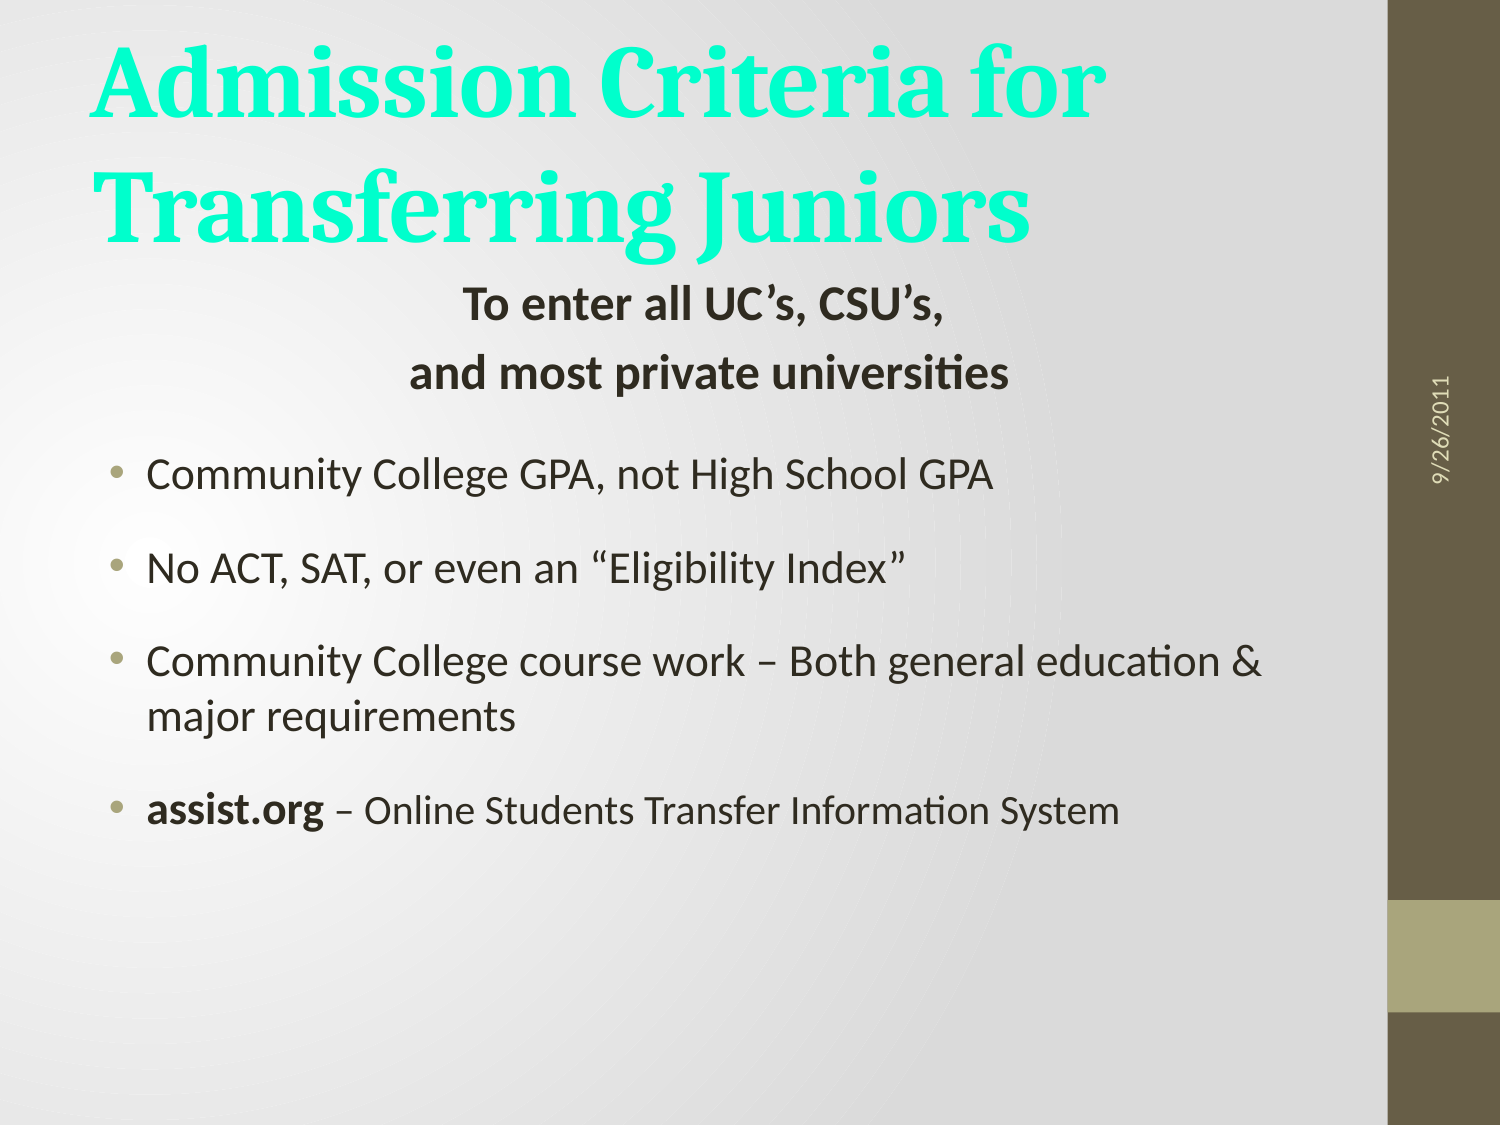

Admission Criteria for Transferring Juniors
To enter all UC’s, CSU’s,
and most private universities

Community College GPA, not High School GPA

No ACT, SAT, or even an “Eligibility Index”

Community College course work – Both general education & major requirements

assist.org – Online Students Transfer Information System
9/26/2011